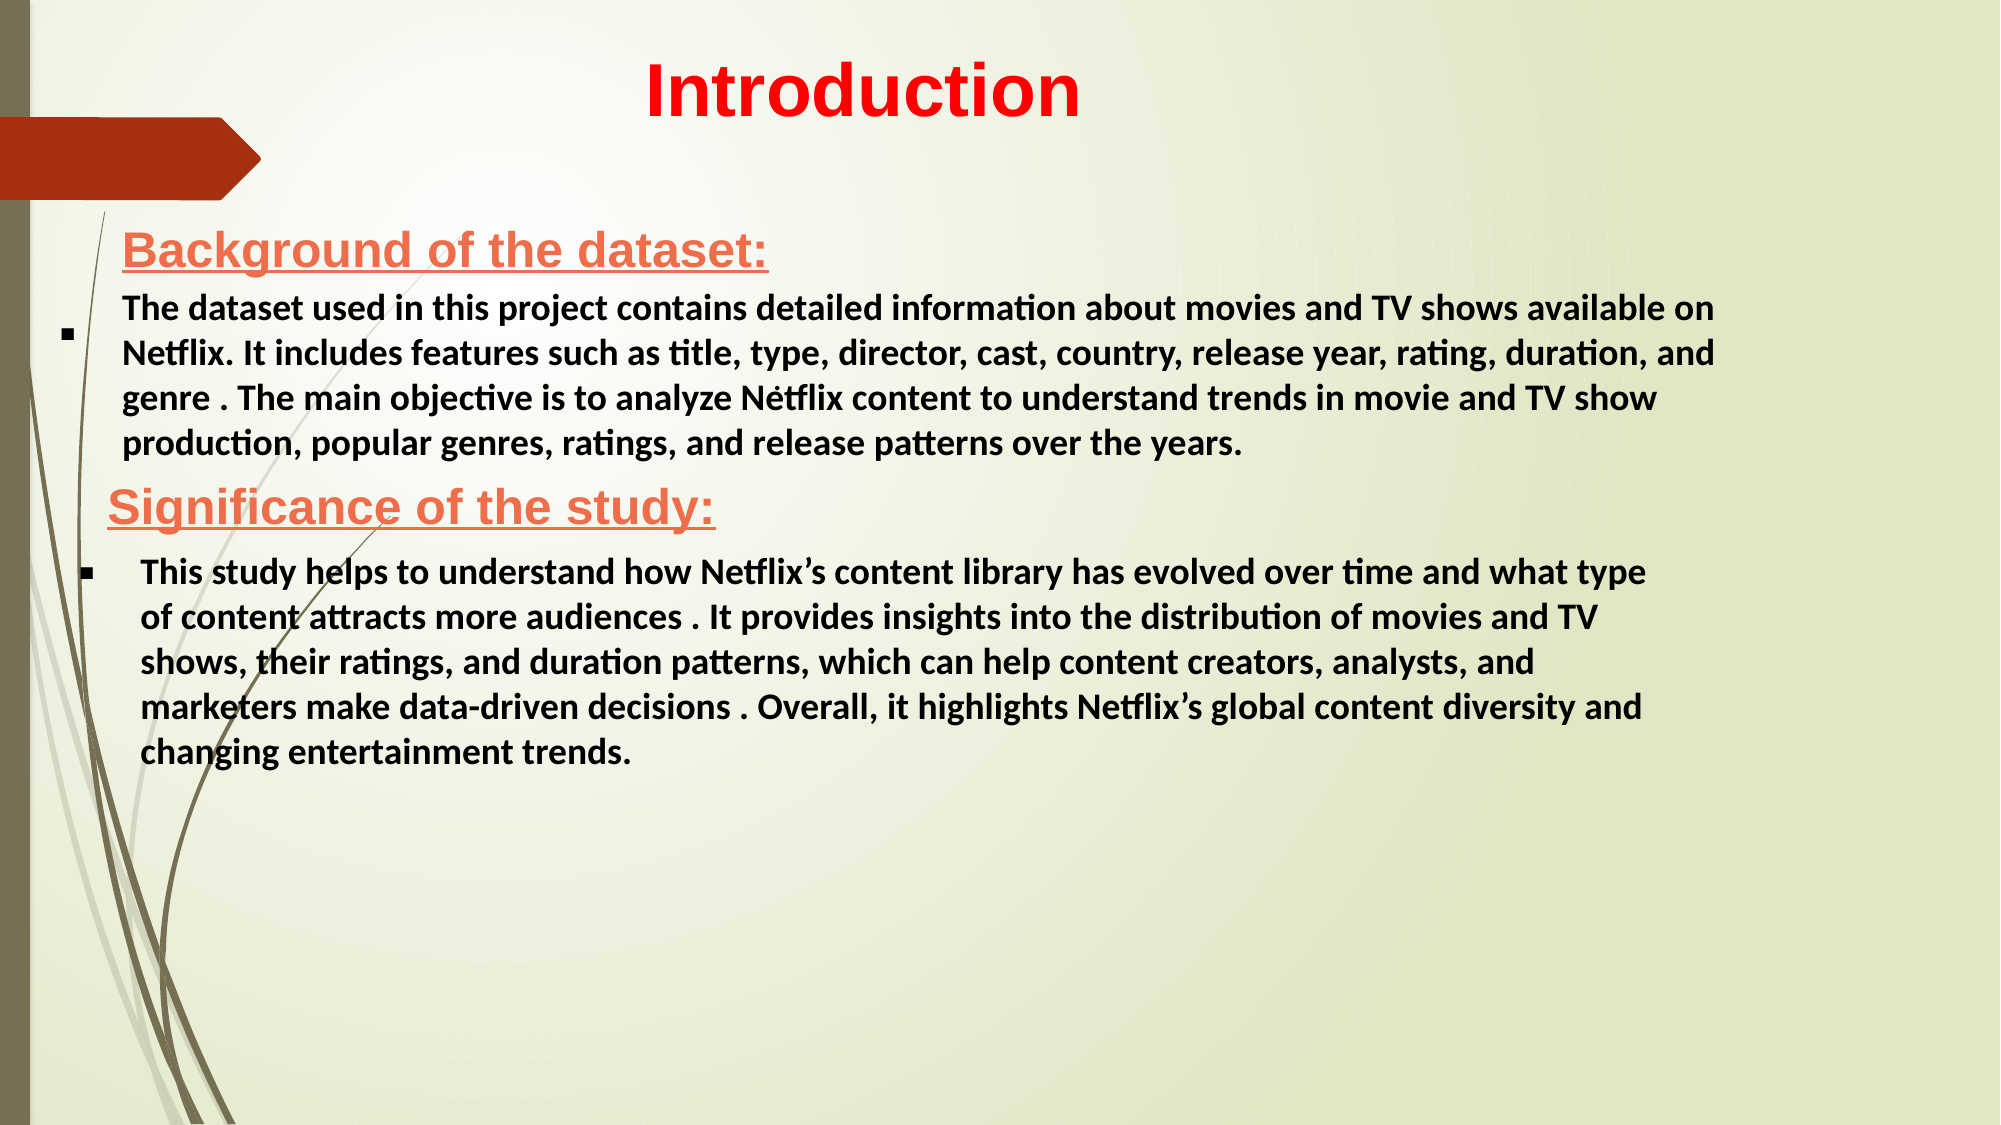

Introduction

Background of the dataset:
.
The dataset used in this project contains detailed information about movies and TV shows available on Netflix. It includes features such as title, type, director, cast, country, release year, rating, duration, and genre . The main objective is to analyze Netflix content to understand trends in movie and TV show production, popular genres, ratings, and release patterns over the years.
.
Significance of the study:
.

This study helps to understand how Netflix’s content library has evolved over time and what type of content attracts more audiences . It provides insights into the distribution of movies and TV shows, their ratings, and duration patterns, which can help content creators, analysts, and marketers make data-driven decisions . Overall, it highlights Netflix’s global content diversity and changing entertainment trends.